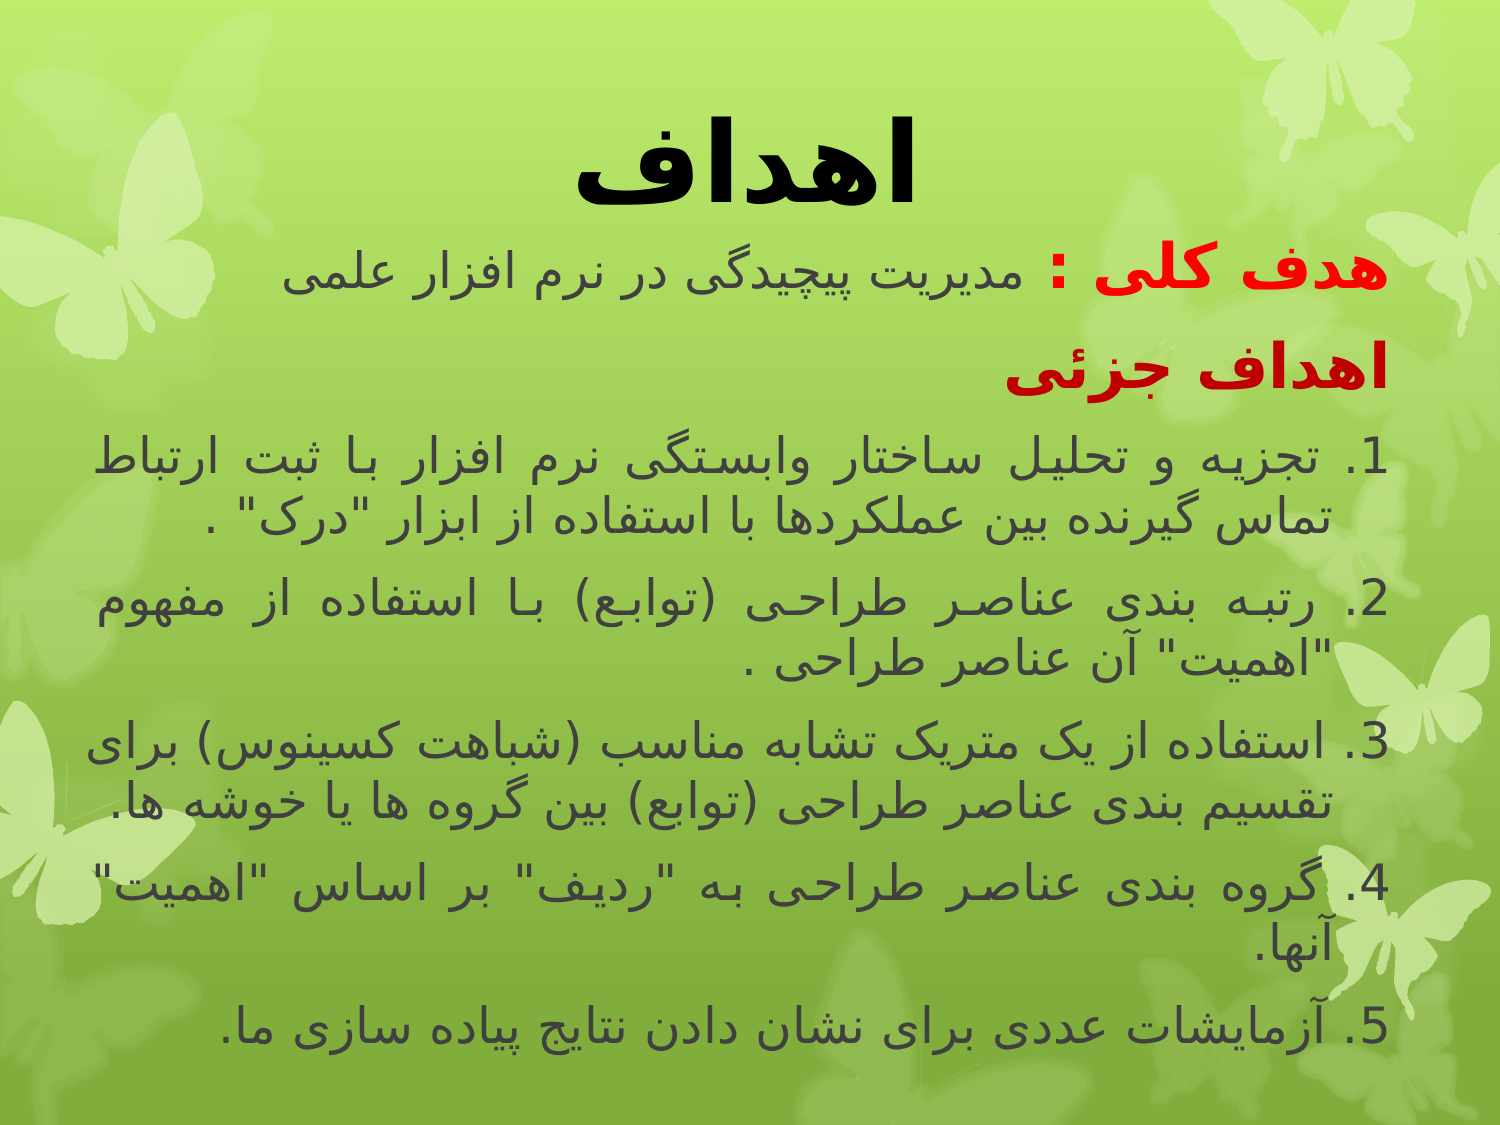

# اهداف
هدف کلی : مدیریت پیچیدگی در نرم افزار علمی
اهداف جزئی
1. تجزیه و تحلیل ساختار وابستگی نرم افزار با ثبت ارتباط تماس گیرنده بین عملکردها با استفاده از ابزار "درک" .
2. رتبه بندی عناصر طراحی (توابع) با استفاده از مفهوم "اهمیت" آن عناصر طراحی .
3. استفاده از یک متریک تشابه مناسب (شباهت کسینوس) برای تقسیم بندی عناصر طراحی (توابع) بین گروه ها یا خوشه ها.
4. گروه بندی عناصر طراحی به "ردیف" بر اساس "اهمیت" آنها.
5. آزمایشات عددی برای نشان دادن نتایج پیاده سازی ما.